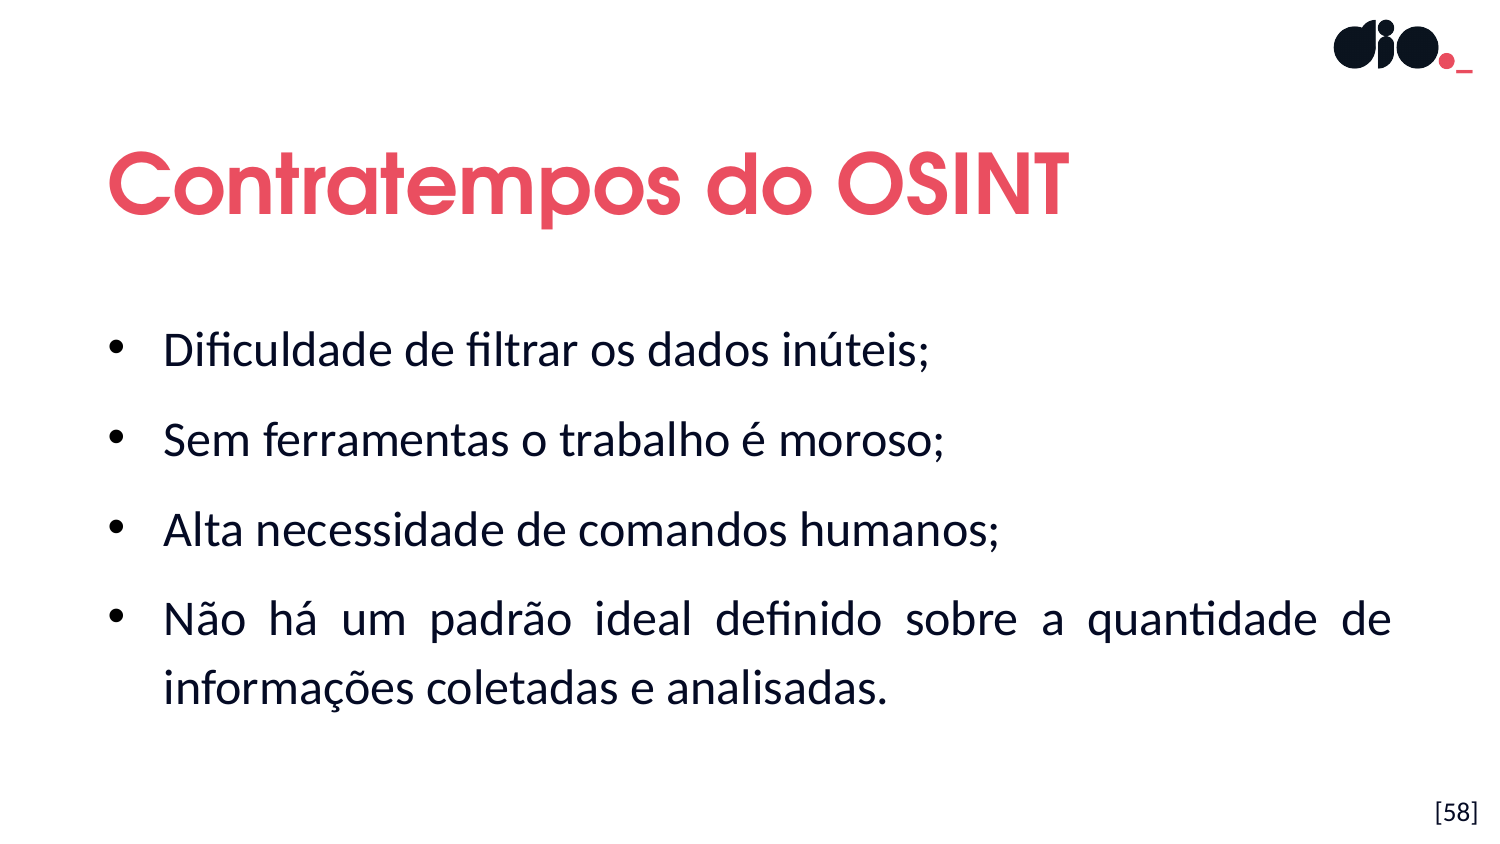

Contratempos do OSINT
Dificuldade de filtrar os dados inúteis;
Sem ferramentas o trabalho é moroso;
Alta necessidade de comandos humanos;
Não há um padrão ideal definido sobre a quantidade de informações coletadas e analisadas.
[58]